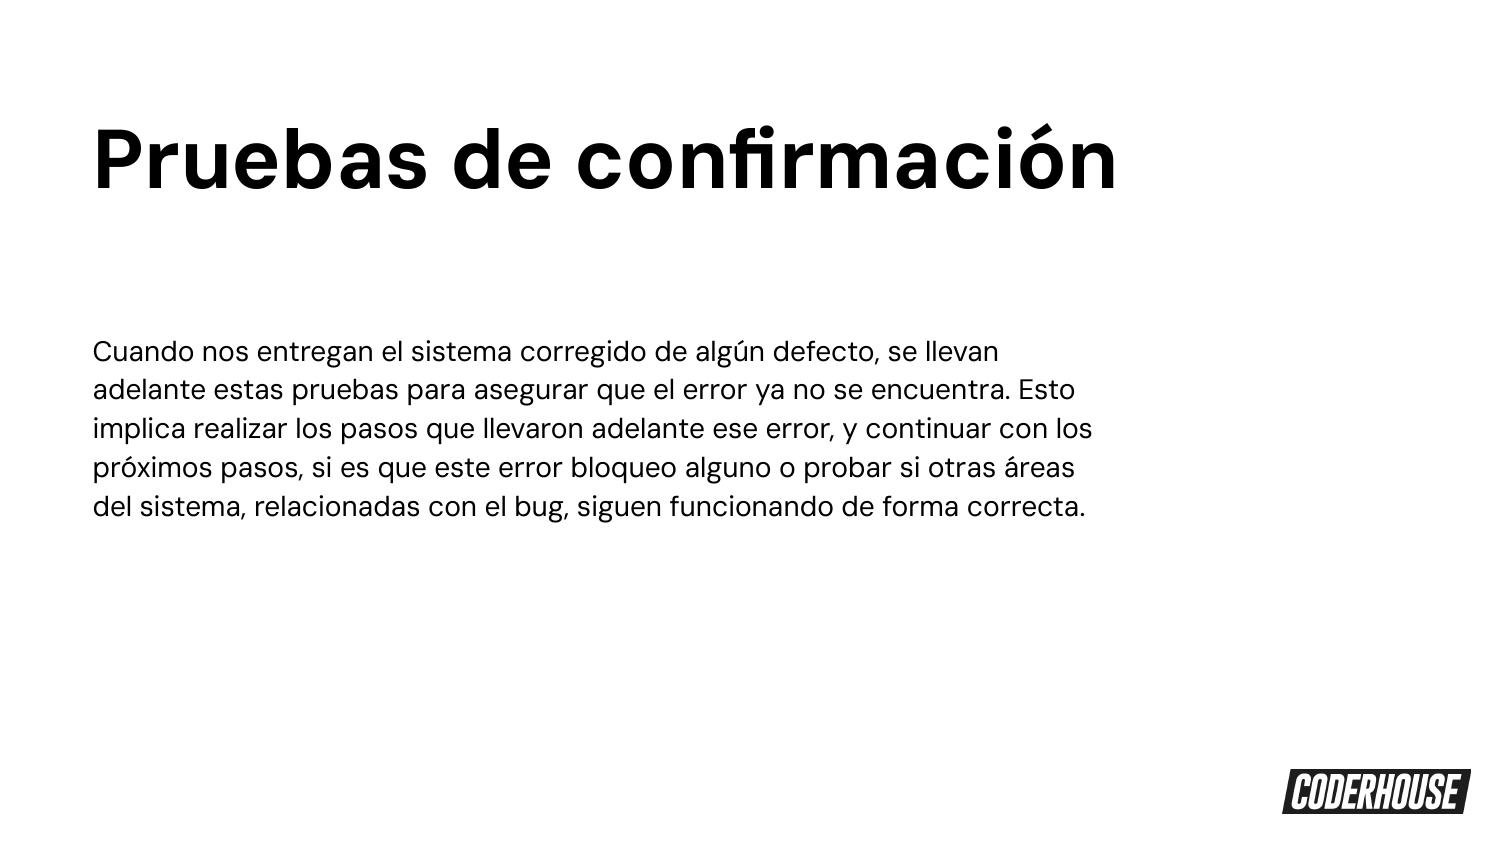

Pruebas de confirmación
Cuando nos entregan el sistema corregido de algún defecto, se llevan adelante estas pruebas para asegurar que el error ya no se encuentra. Esto implica realizar los pasos que llevaron adelante ese error, y continuar con los próximos pasos, si es que este error bloqueo alguno o probar si otras áreas del sistema, relacionadas con el bug, siguen funcionando de forma correcta.